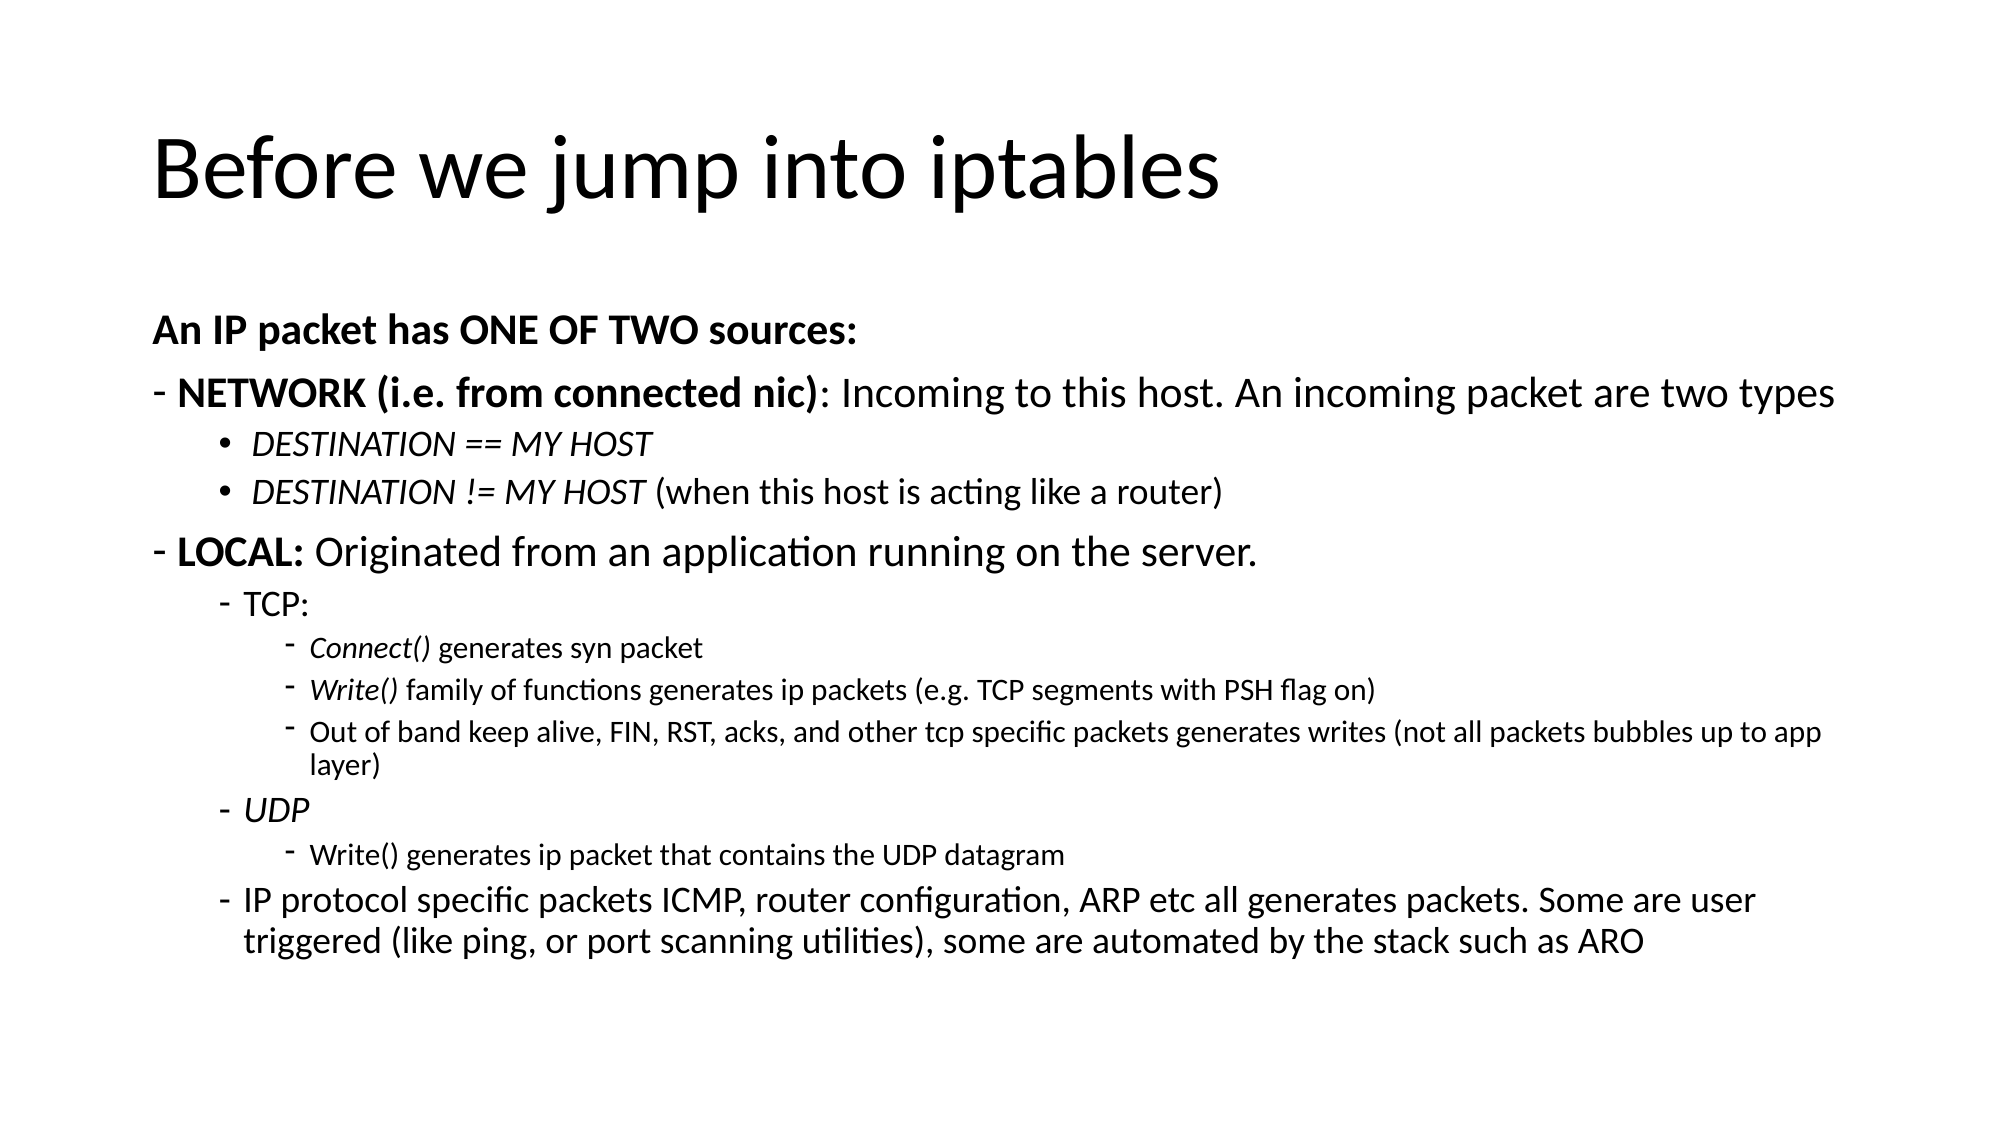

# Before we jump into iptables
An IP packet has ONE OF TWO sources:
NETWORK (i.e. from connected nic): Incoming to this host. An incoming packet are two types
DESTINATION == MY HOST
DESTINATION != MY HOST (when this host is acting like a router)
LOCAL: Originated from an application running on the server.
TCP:
Connect() generates syn packet
Write() family of functions generates ip packets (e.g. TCP segments with PSH flag on)
Out of band keep alive, FIN, RST, acks, and other tcp specific packets generates writes (not all packets bubbles up to app layer)
UDP
Write() generates ip packet that contains the UDP datagram
IP protocol specific packets ICMP, router configuration, ARP etc all generates packets. Some are user triggered (like ping, or port scanning utilities), some are automated by the stack such as ARO